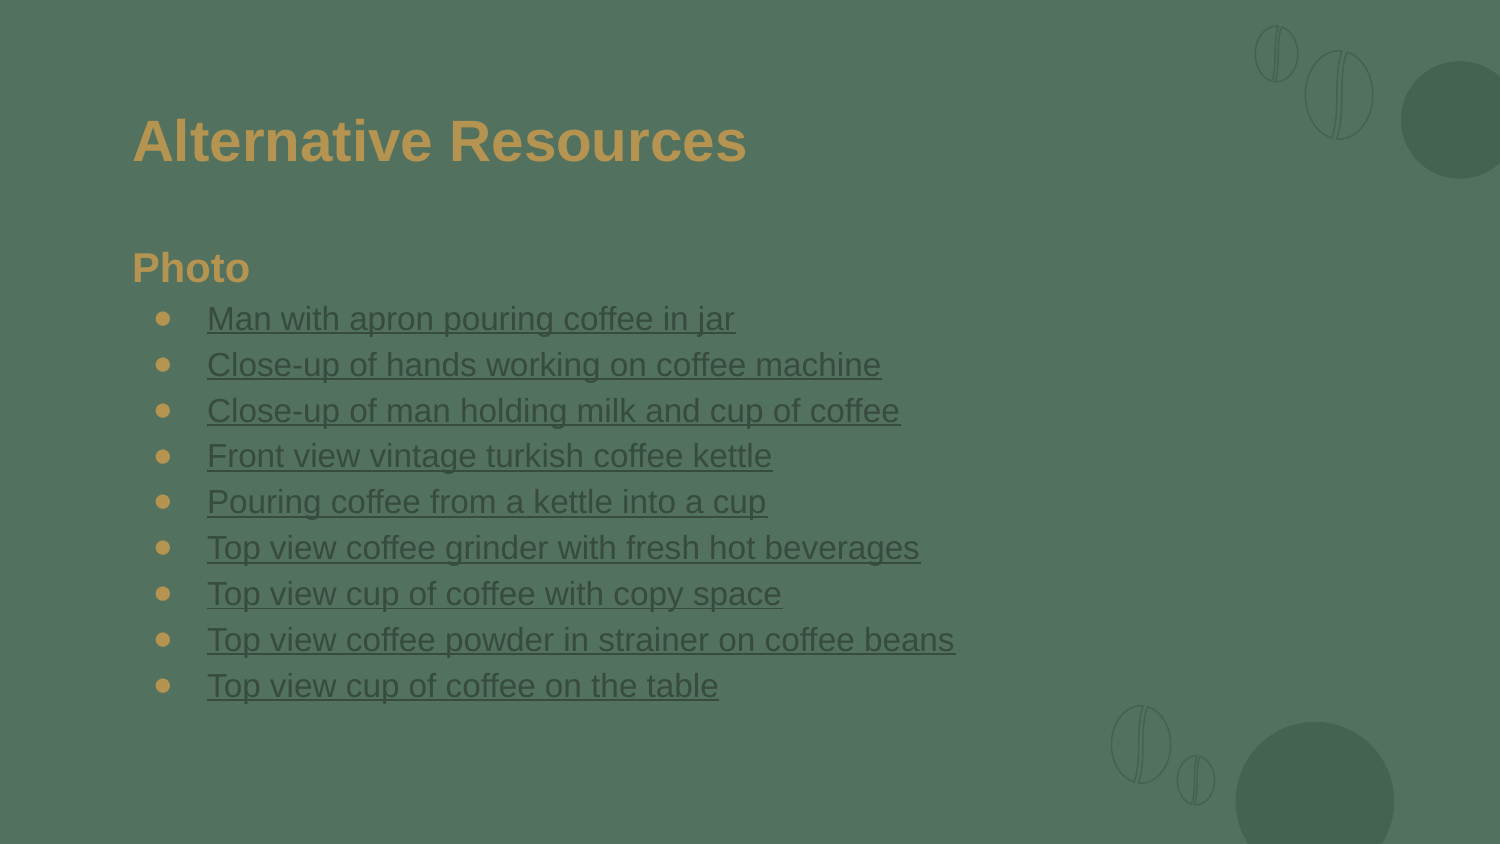

# Alternative Resources
Photo
Man with apron pouring coffee in jar
Close-up of hands working on coffee machine
Close-up of man holding milk and cup of coffee
Front view vintage turkish coffee kettle
Pouring coffee from a kettle into a cup
Top view coffee grinder with fresh hot beverages
Top view cup of coffee with copy space
Top view coffee powder in strainer on coffee beans
Top view cup of coffee on the table